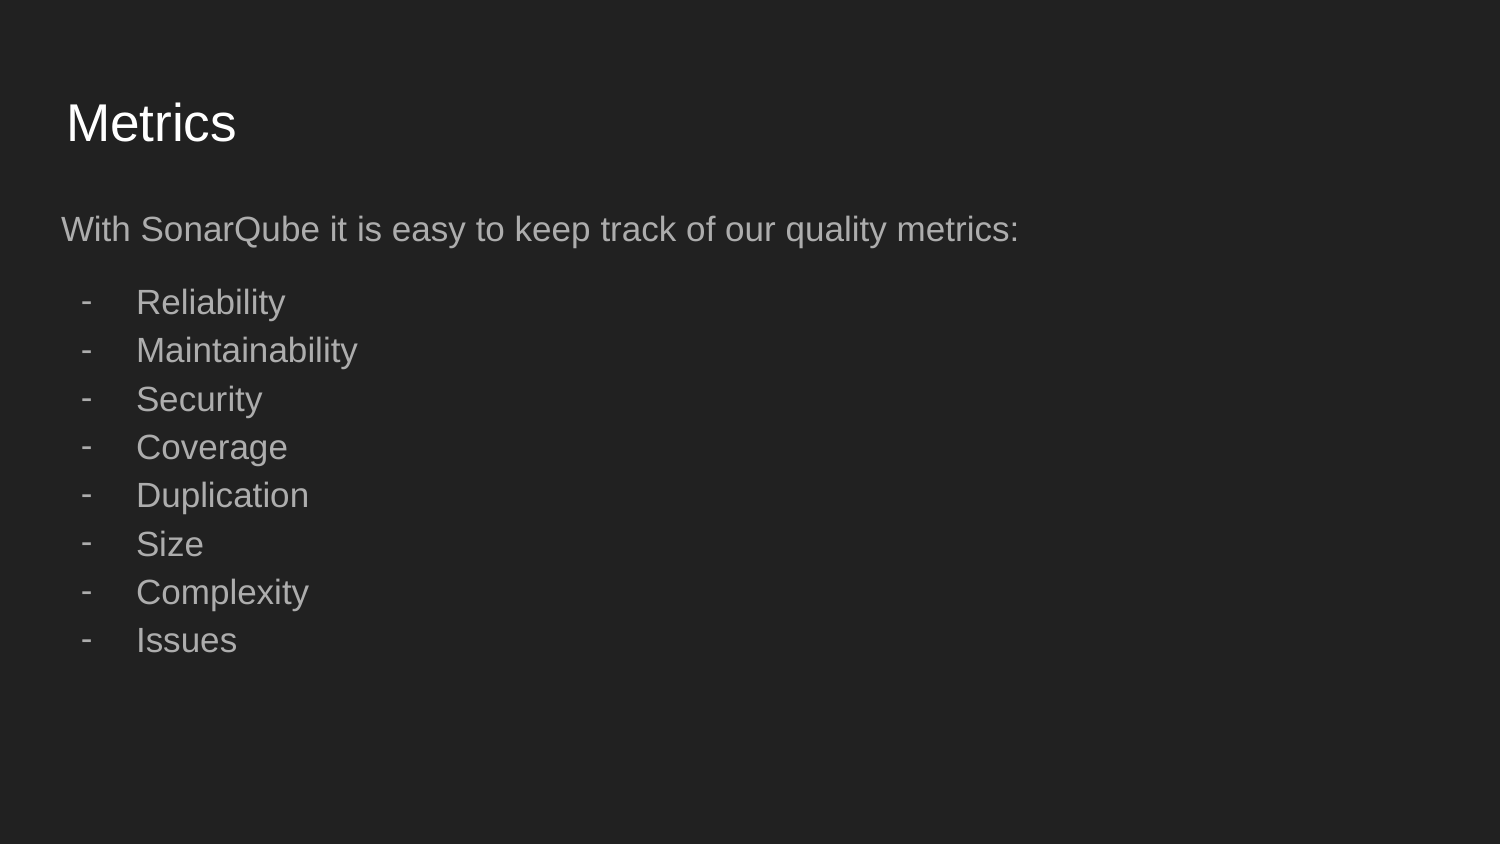

# Metrics
With SonarQube it is easy to keep track of our quality metrics:
Reliability
Maintainability
Security
Coverage
Duplication
Size
Complexity
Issues